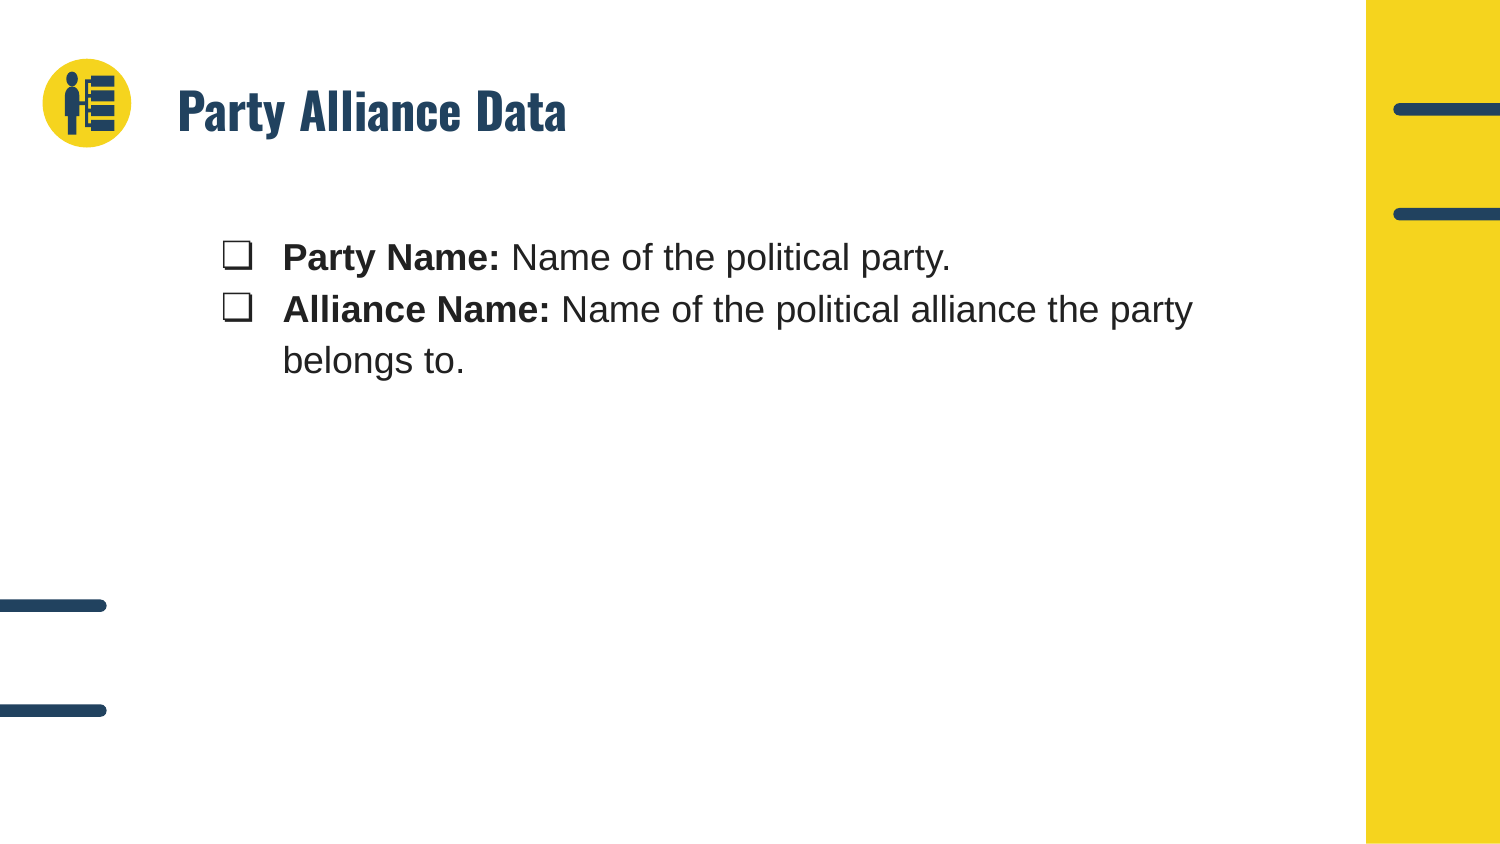

# Party Alliance Data

Party Name: Name of the political party.
Alliance Name: Name of the political alliance the party belongs to.